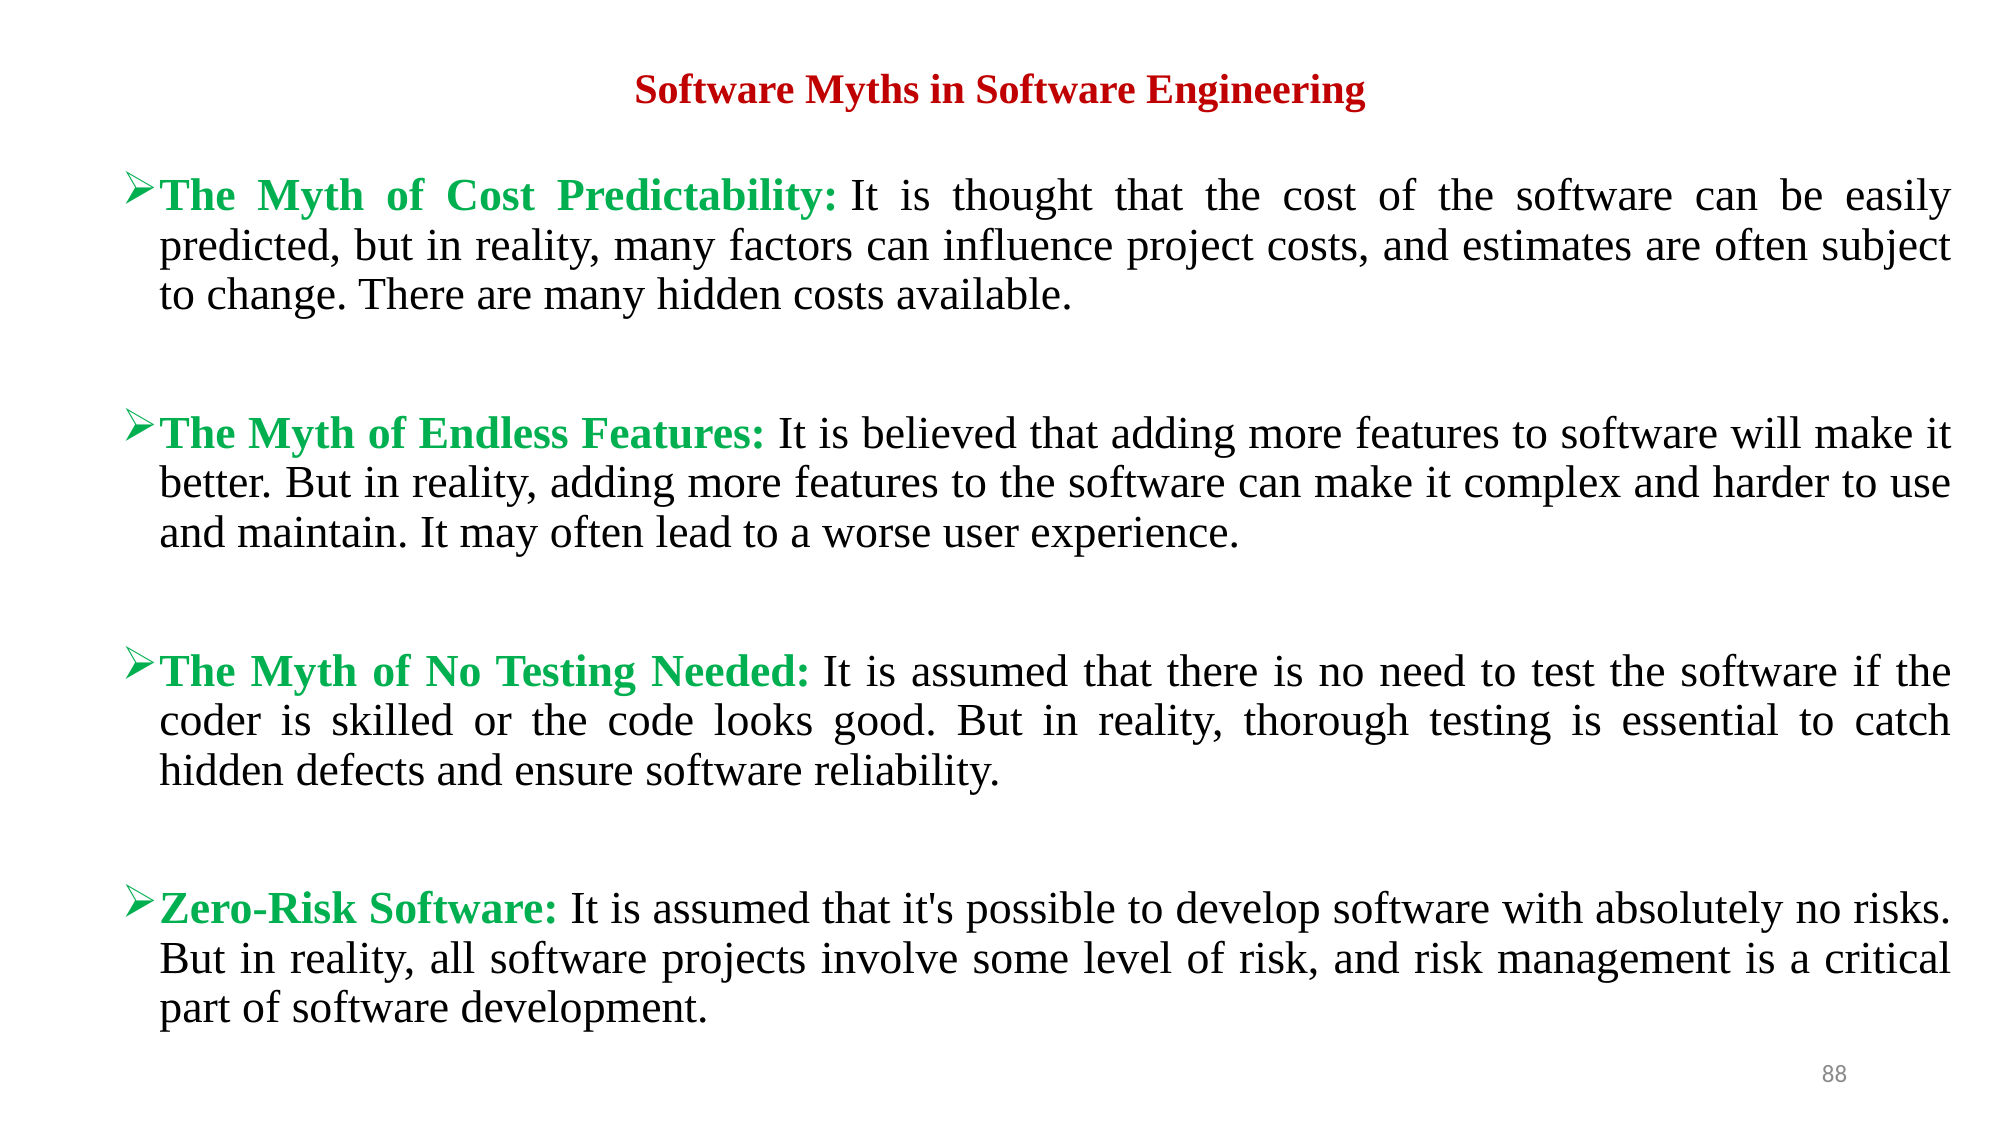

# Software Myths in Software Engineering
The Myth of Cost Predictability: It is thought that the cost of the software can be easily predicted, but in reality, many factors can influence project costs, and estimates are often subject to change. There are many hidden costs available.

The Myth of Endless Features: It is believed that adding more features to software will make it better. But in reality, adding more features to the software can make it complex and harder to use and maintain. It may often lead to a worse user experience.

The Myth of No Testing Needed: It is assumed that there is no need to test the software if the coder is skilled or the code looks good. But in reality, thorough testing is essential to catch hidden defects and ensure software reliability.

Zero-Risk Software: It is assumed that it's possible to develop software with absolutely no risks. But in reality, all software projects involve some level of risk, and risk management is a critical part of software development.

88